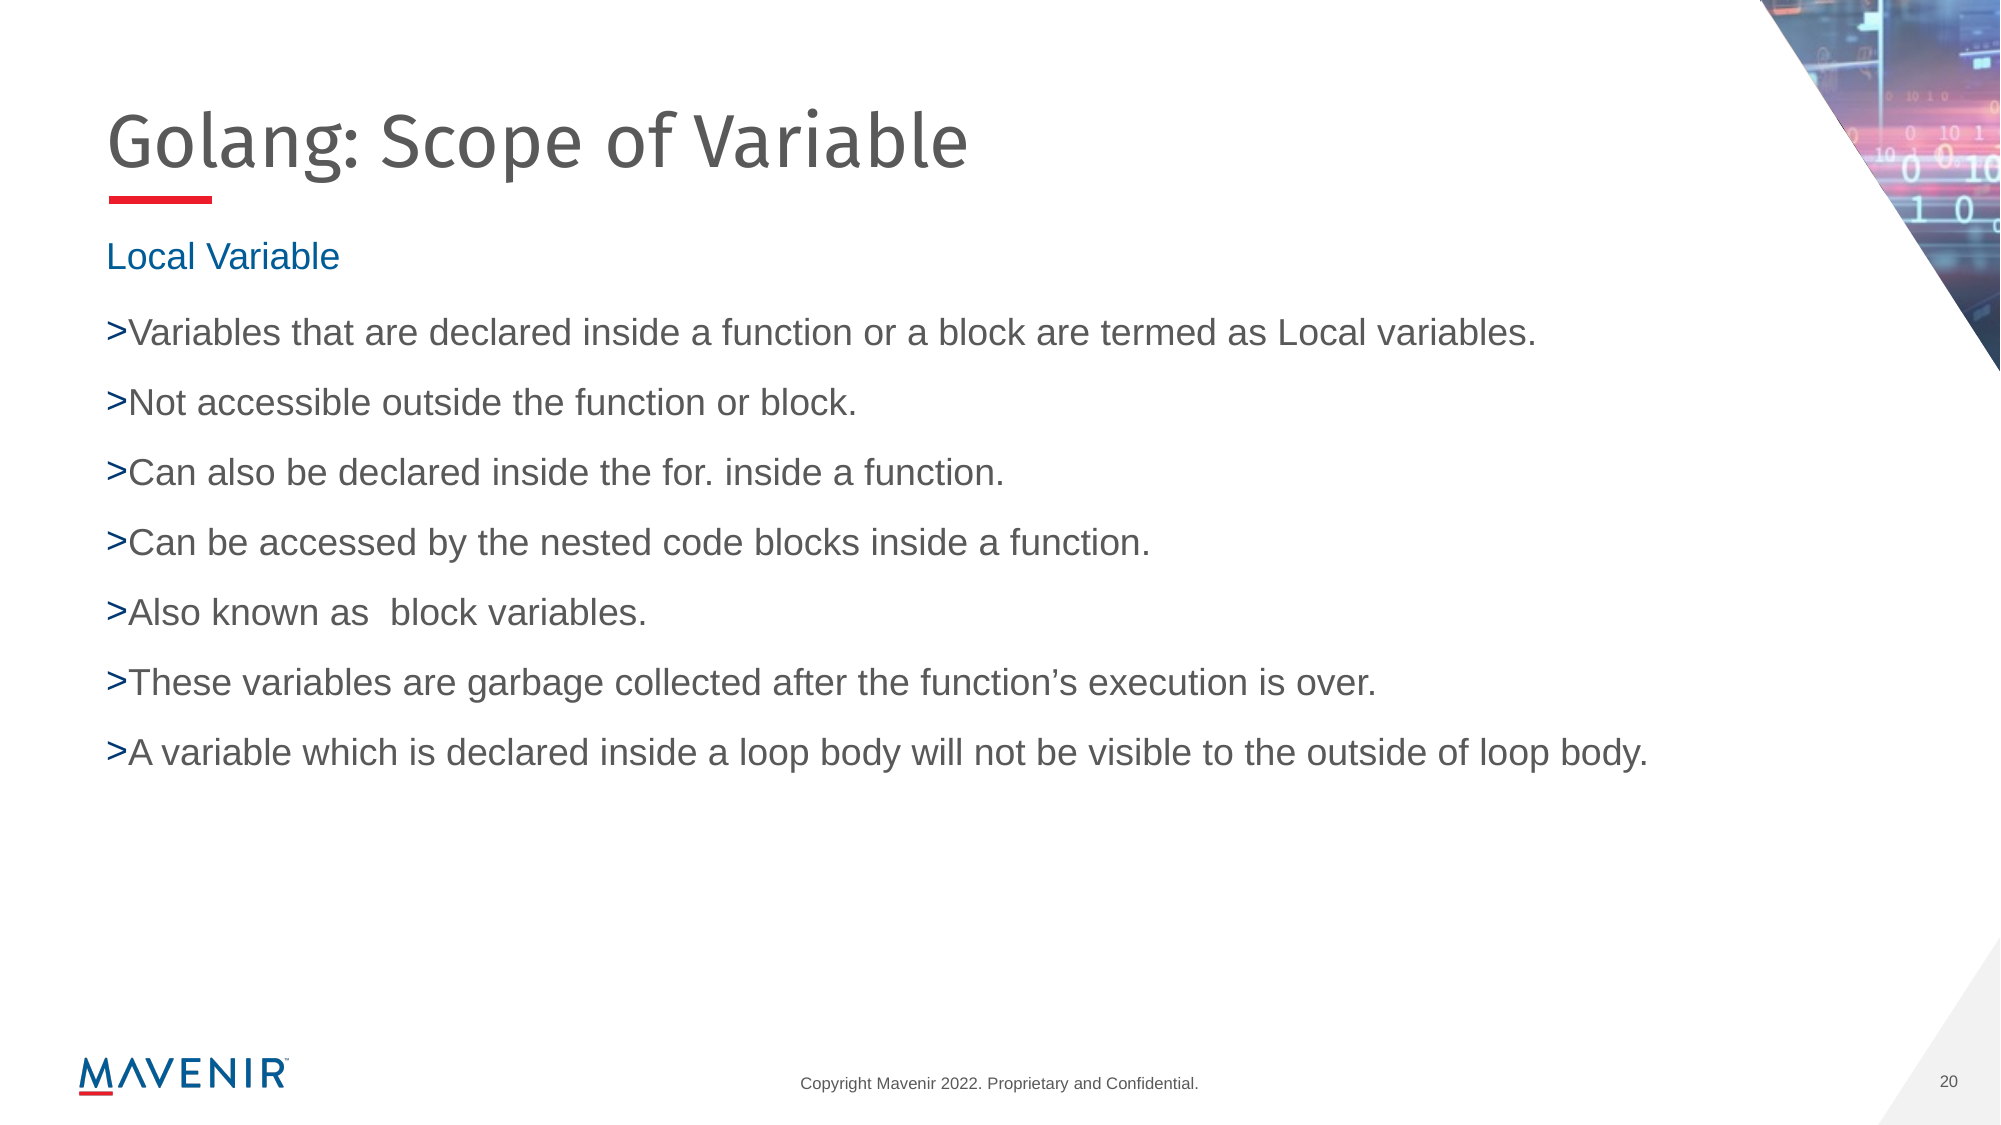

# Golang: Scope of Variable
Local Variable
Variables that are declared inside a function or a block are termed as Local variables.
Not accessible outside the function or block.
Can also be declared inside the for. inside a function.
Can be accessed by the nested code blocks inside a function.
Also known as  block variables.
These variables are garbage collected after the function’s execution is over.
A variable which is declared inside a loop body will not be visible to the outside of loop body.